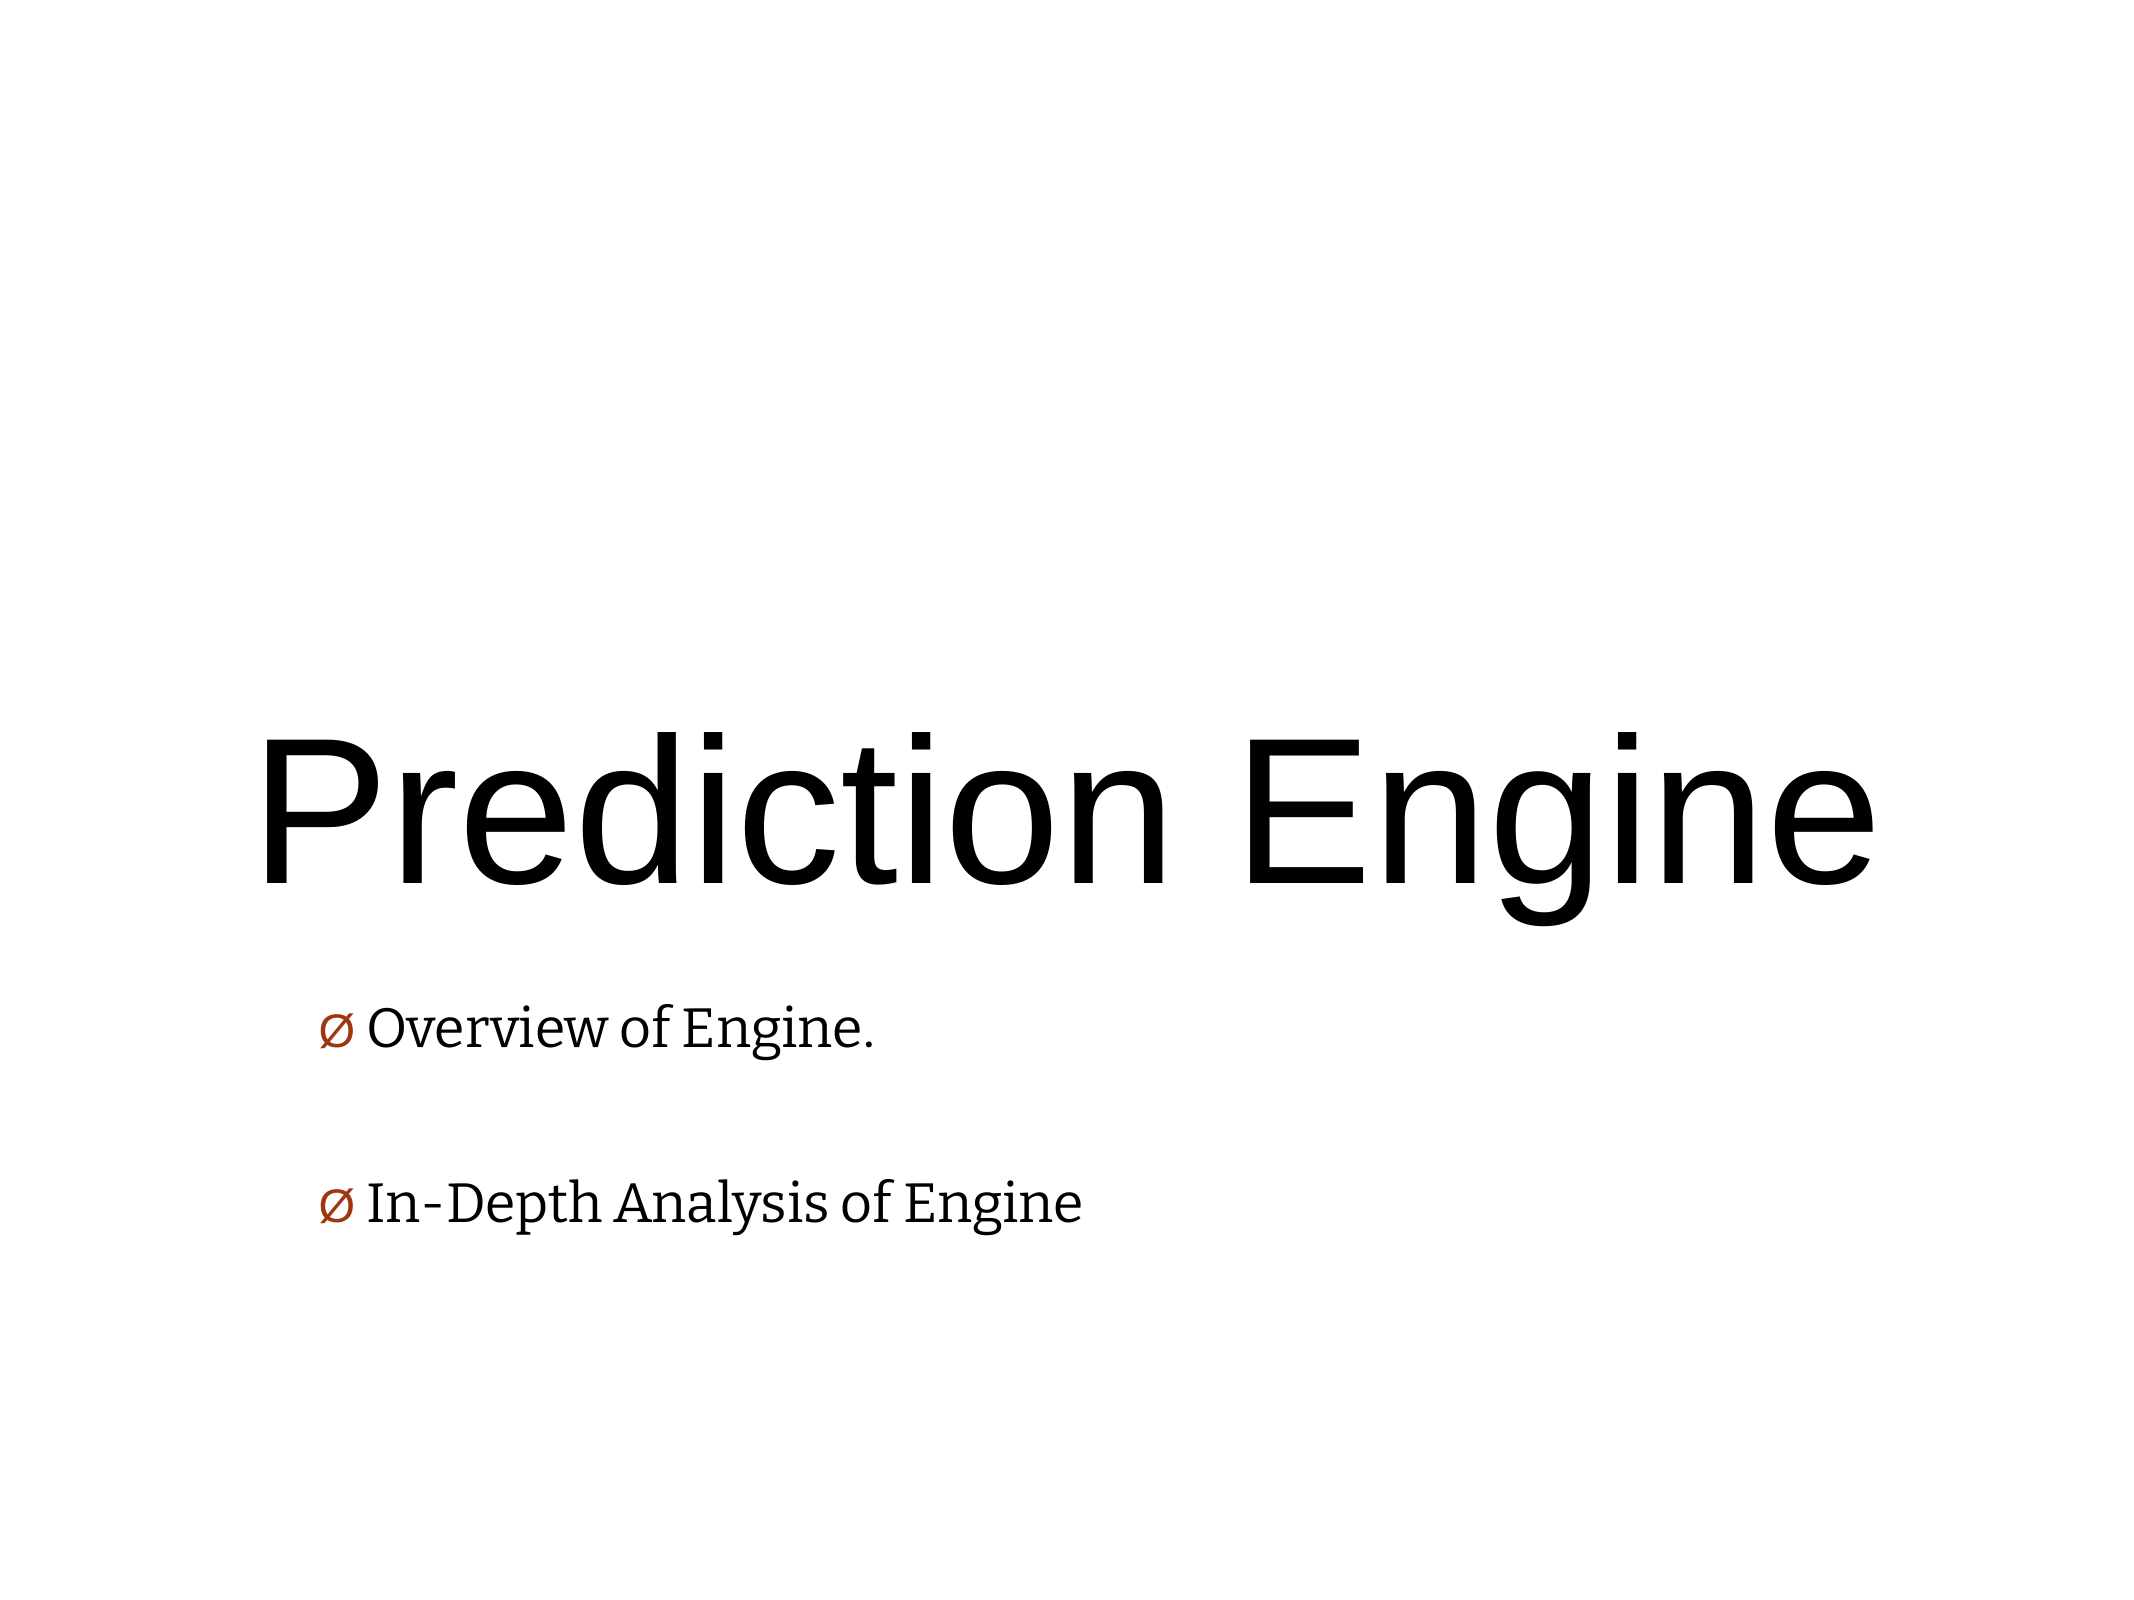

13
# Prediction Engine
Ø Overview of Engine.

Ø In-Depth Analysis of Engine